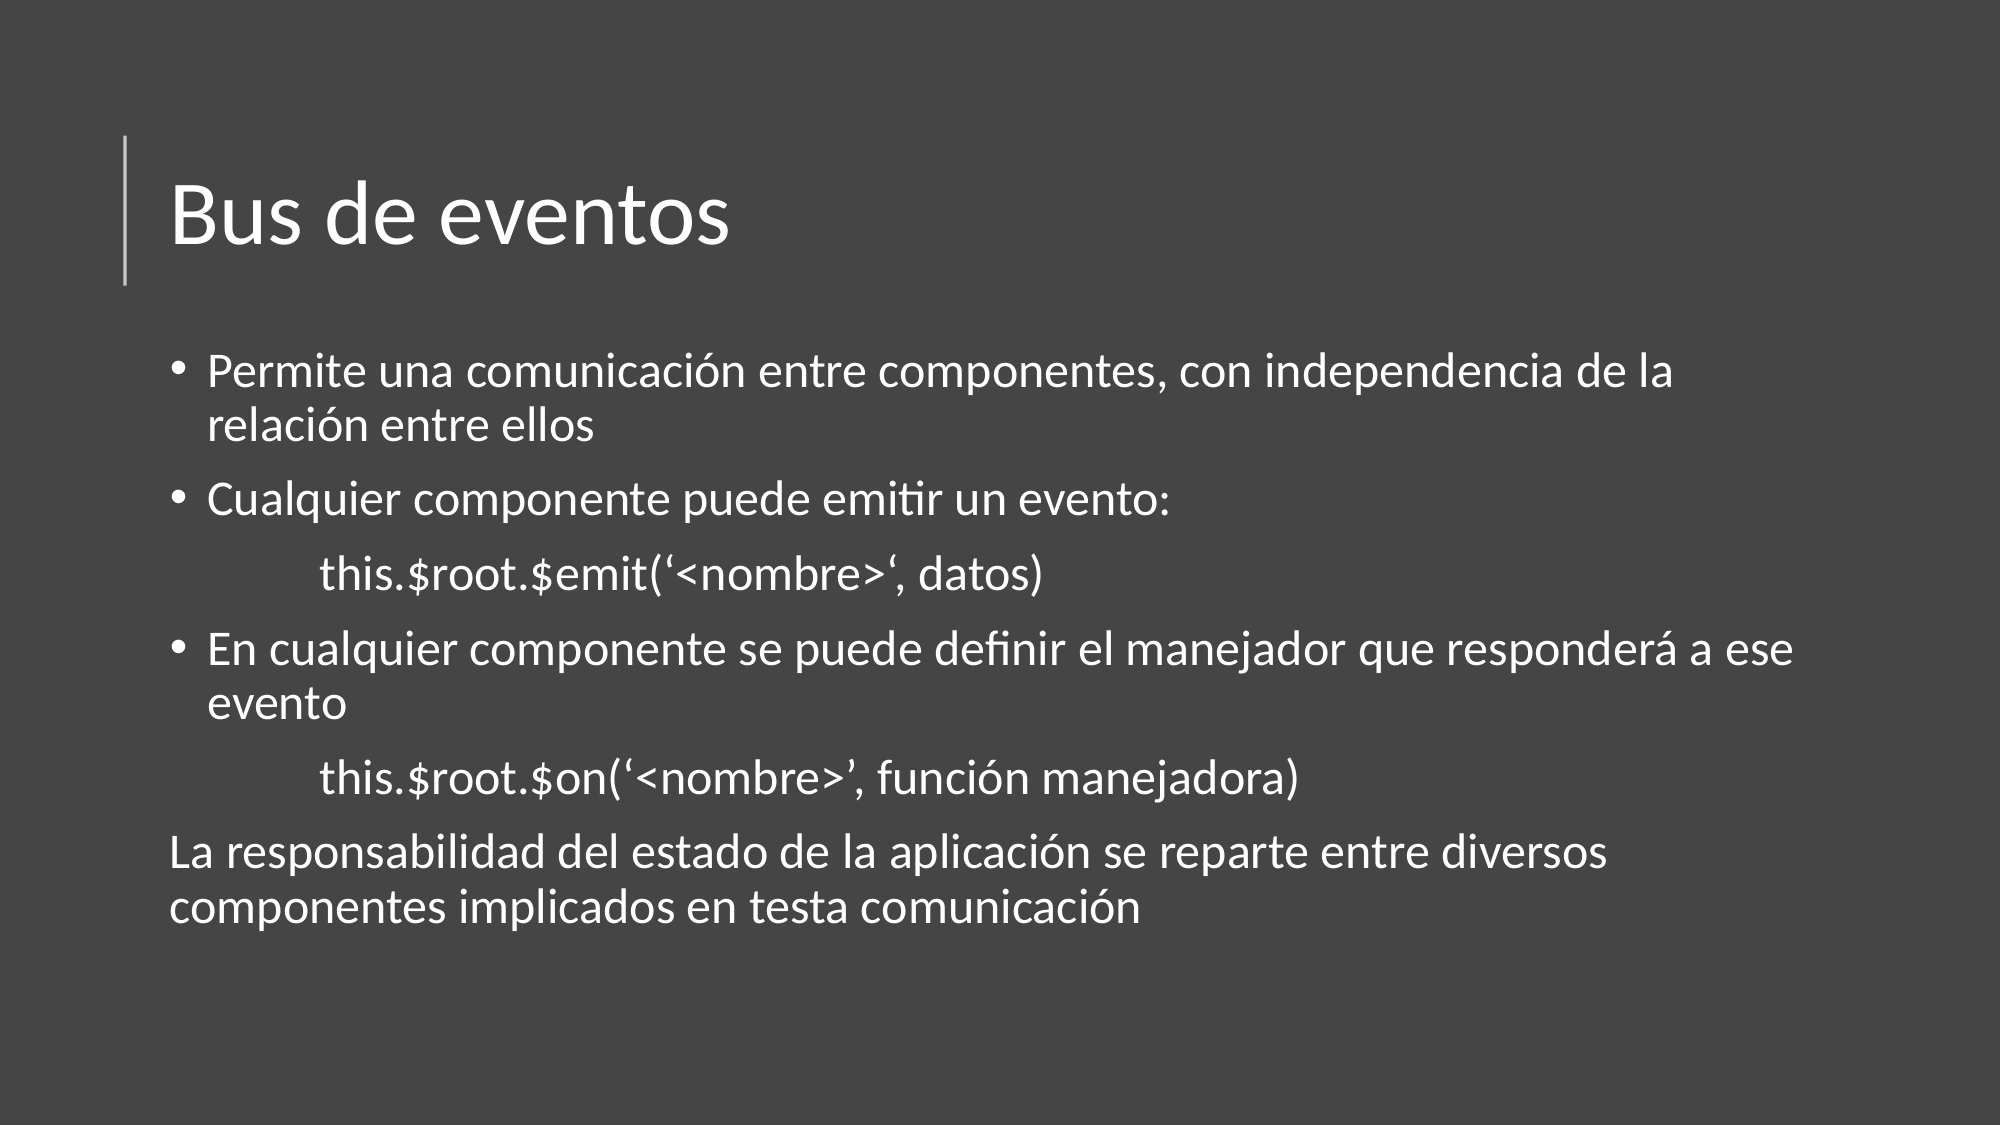

# Bus de eventos
Permite una comunicación entre componentes, con independencia de la relación entre ellos
Cualquier componente puede emitir un evento:
	this.$root.$emit(‘<nombre>‘, datos)
En cualquier componente se puede definir el manejador que responderá a ese evento
	this.$root.$on(‘<nombre>’, función manejadora)
La responsabilidad del estado de la aplicación se reparte entre diversos componentes implicados en testa comunicación